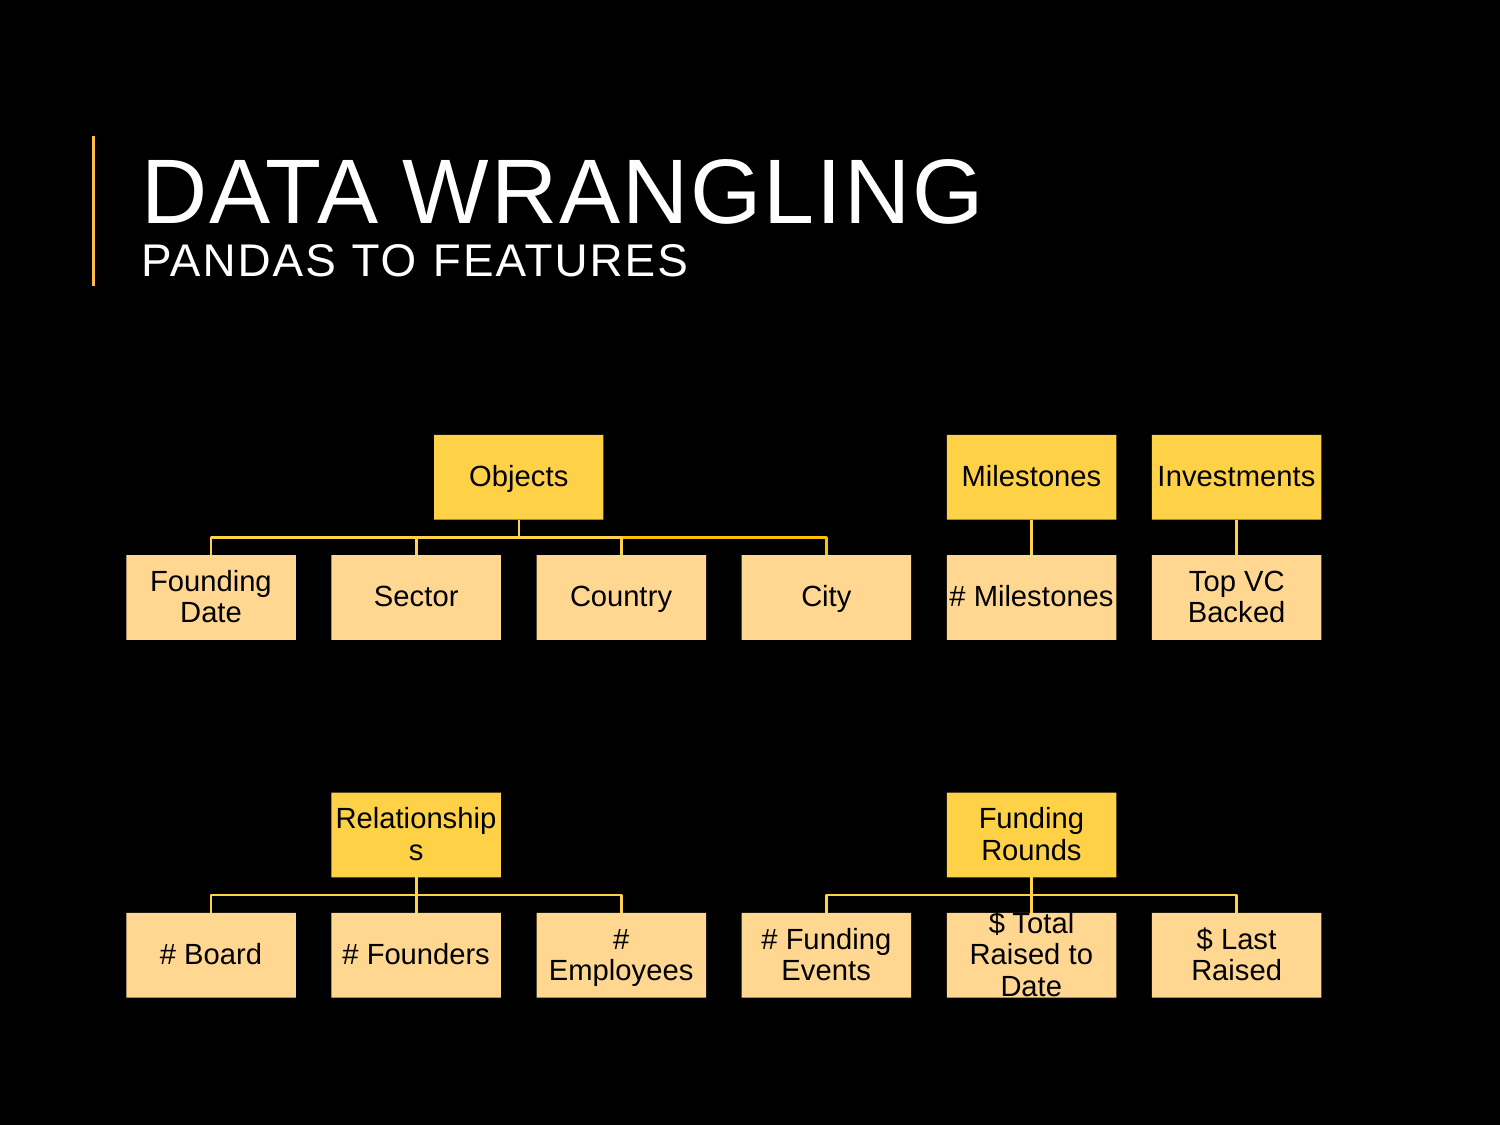

# Data wrangling Pandas to features
Objects
Founding Date
Sector
Country
City
Milestones
# Milestones
Investments
Top VC Backed
Relationships
# Board
# Founders
# Employees
Funding Rounds
# Funding Events
$ Total Raised to Date
$ Last Raised